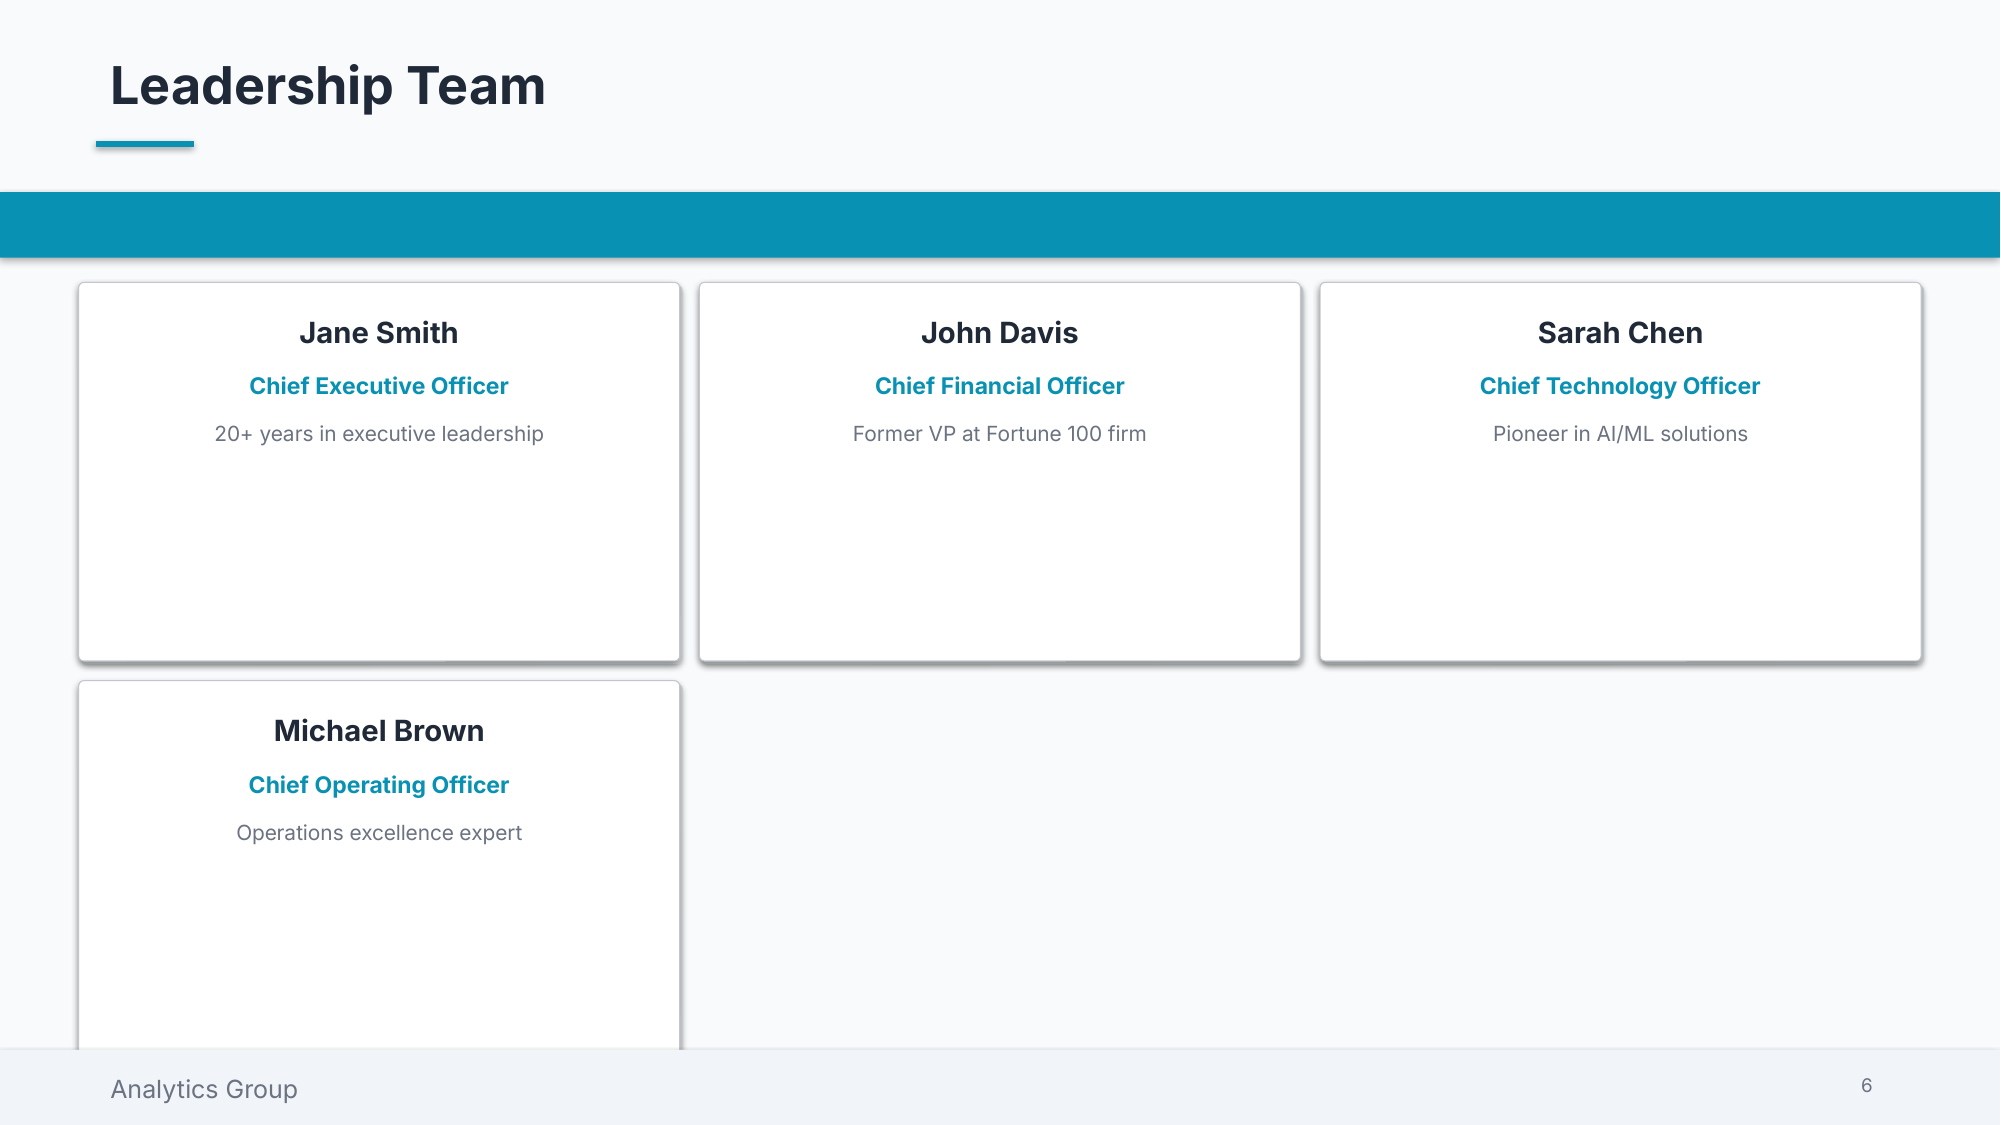

Leadership Team

Jane Smith
John Davis
Sarah Chen
Chief Executive Officer
Chief Financial Officer
Chief Technology Officer
20+ years in executive leadership
Former VP at Fortune 100 firm
Pioneer in AI/ML solutions

Michael Brown
Chief Operating Officer
Operations excellence expert

Analytics Group
6